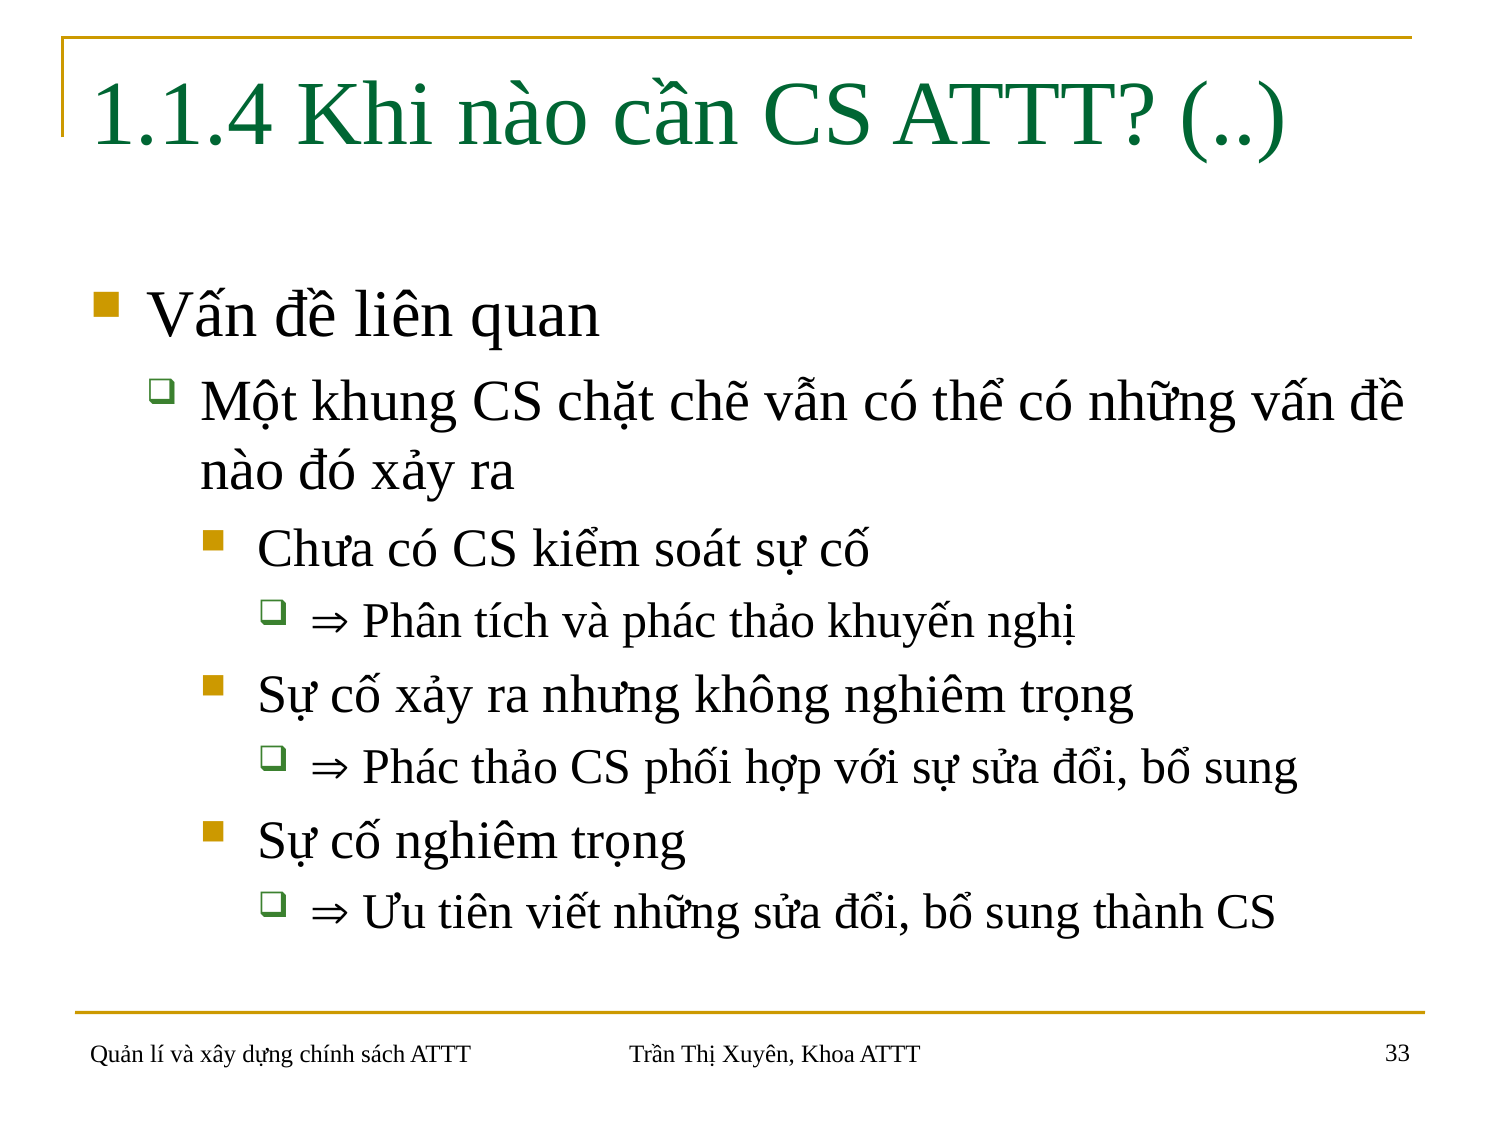

# 1.1.4 Khi nào cần CS ATTT? (..)
Vấn đề liên quan
Một khung CS chặt chẽ vẫn có thể có những vấn đề nào đó xảy ra
Chưa có CS kiểm soát sự cố
⇒ Phân tích và phác thảo khuyến nghị
Sự cố xảy ra nhưng không nghiêm trọng
⇒ Phác thảo CS phối hợp với sự sửa đổi, bổ sung
Sự cố nghiêm trọng
⇒ Ưu tiên viết những sửa đổi, bổ sung thành CS
33
Quản lí và xây dựng chính sách ATTT
Trần Thị Xuyên, Khoa ATTT